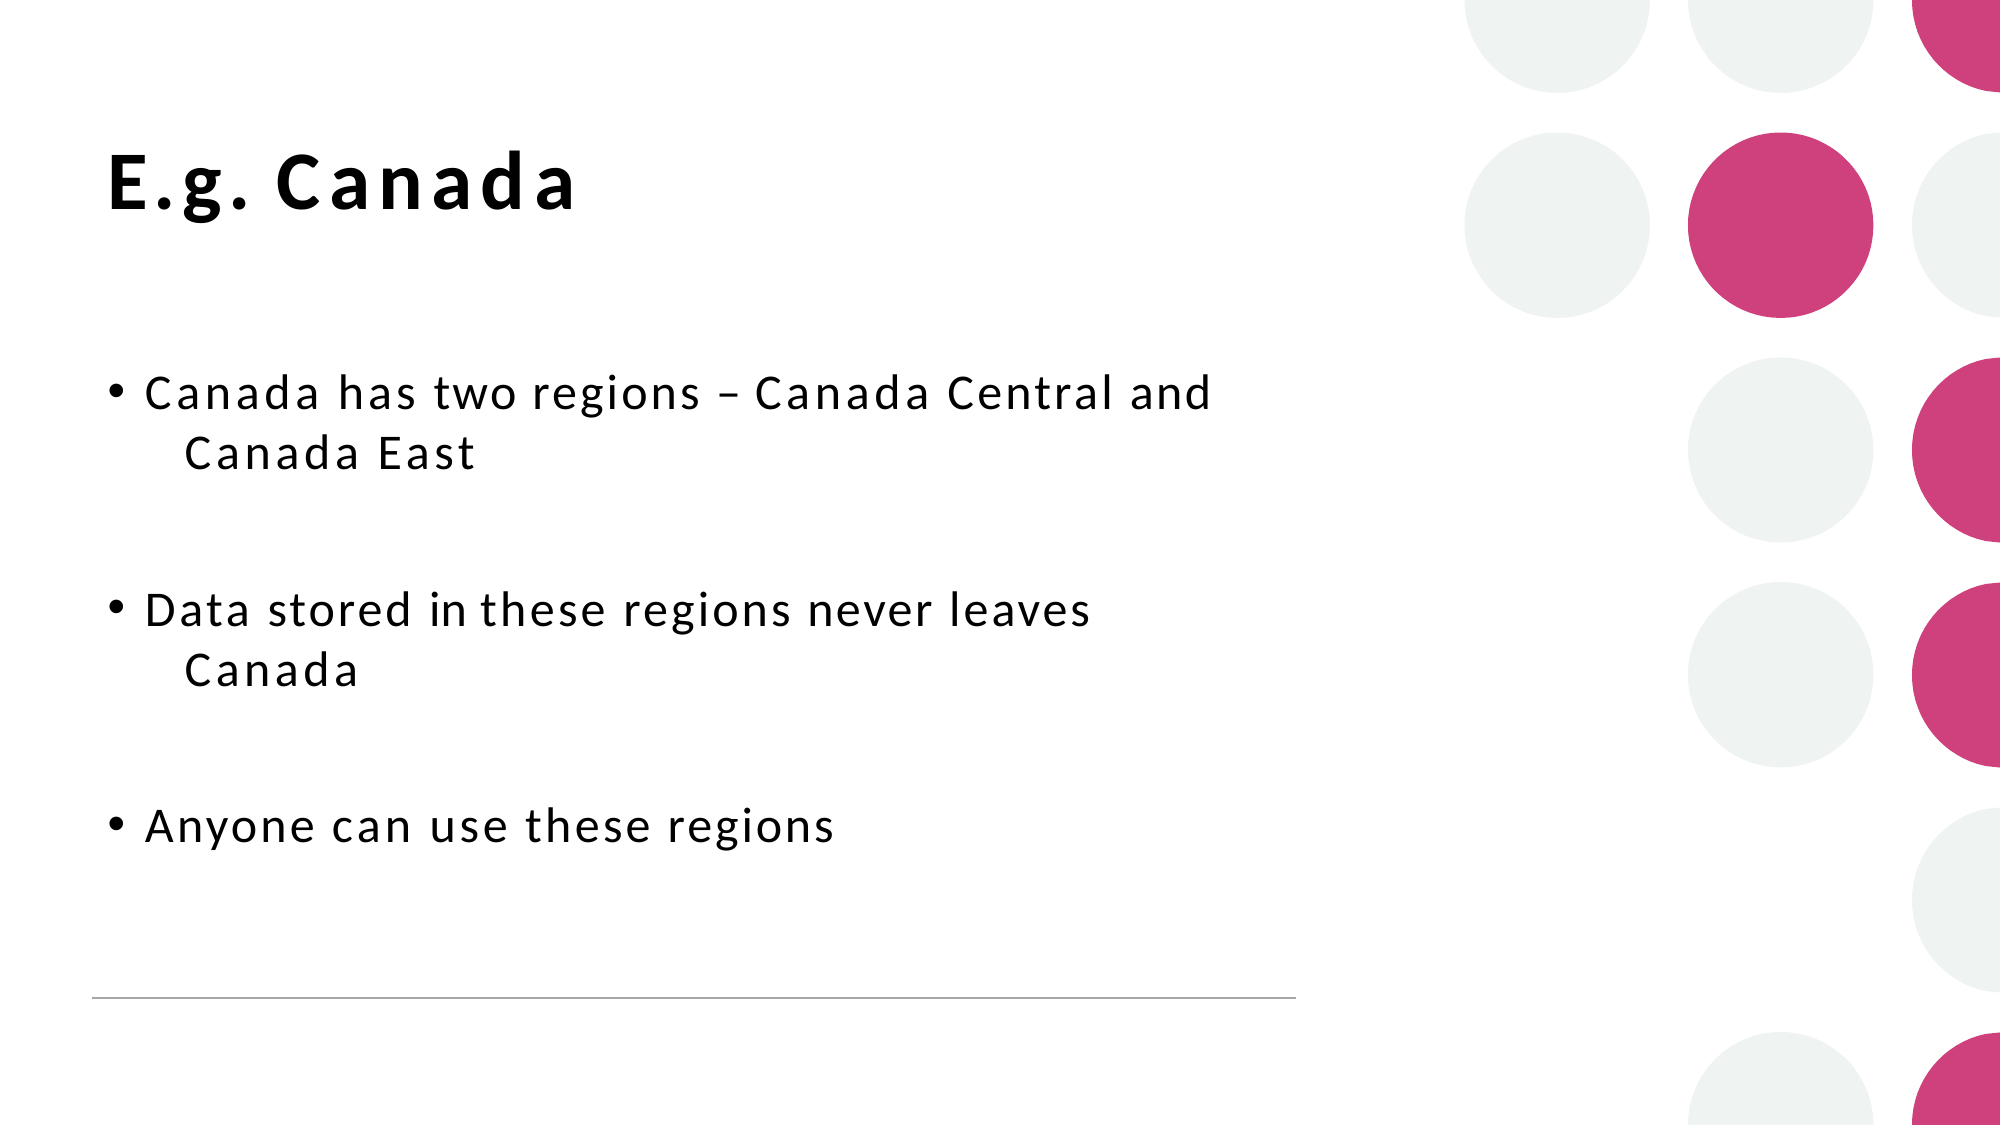

# E.g. Canada
Canada has two regions – Canada Central and 	Canada East

Data stored in these regions never leaves 	Canada

Anyone can use these regions